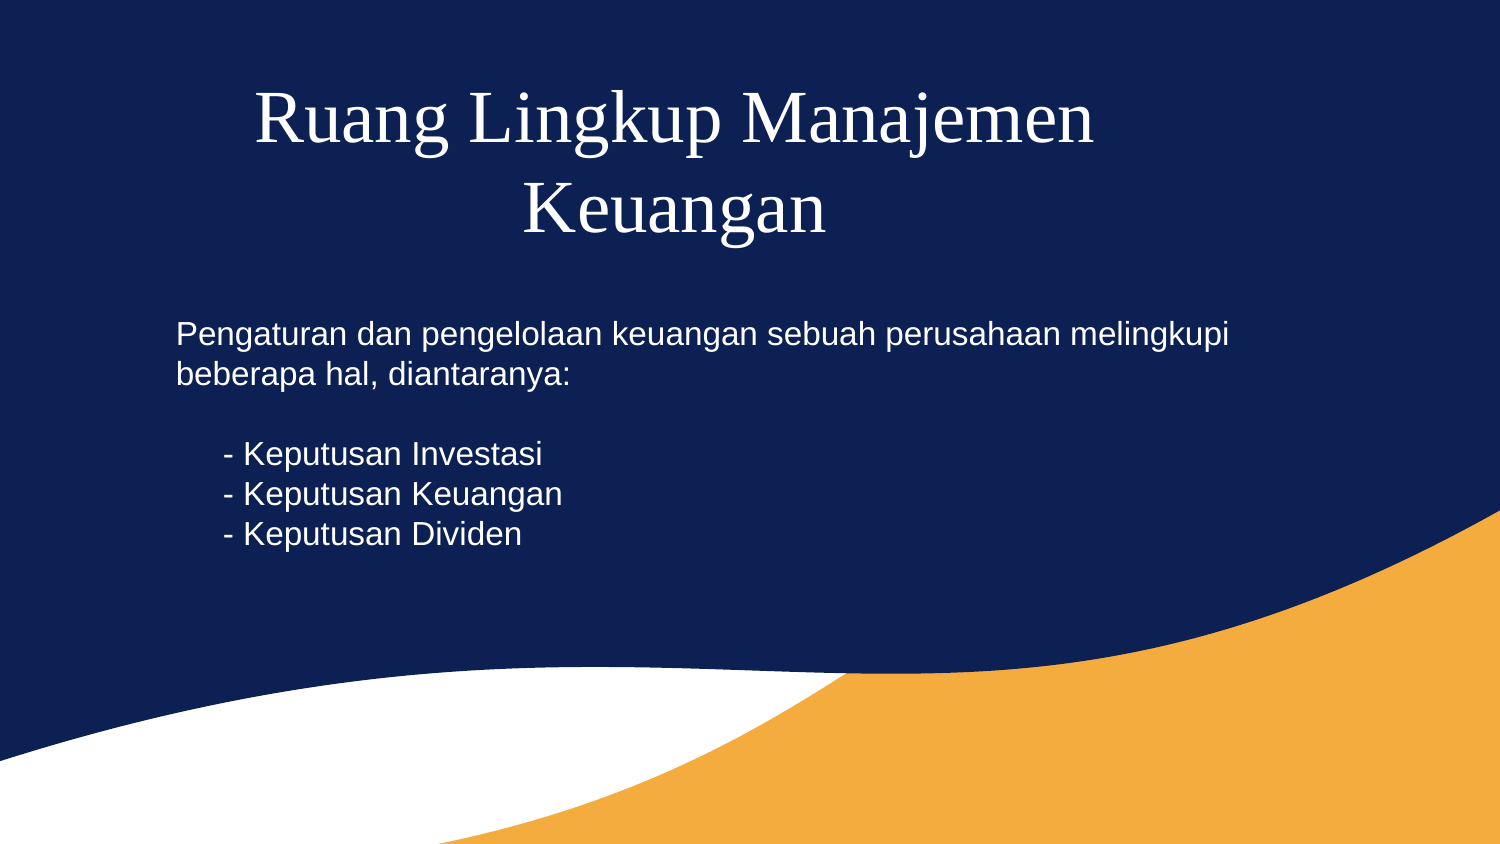

# Ruang Lingkup Manajemen Keuangan
Pengaturan dan pengelolaan keuangan sebuah perusahaan melingkupi
beberapa hal, diantaranya:

- Keputusan Investasi
- Keputusan Keuangan
- Keputusan Dividen